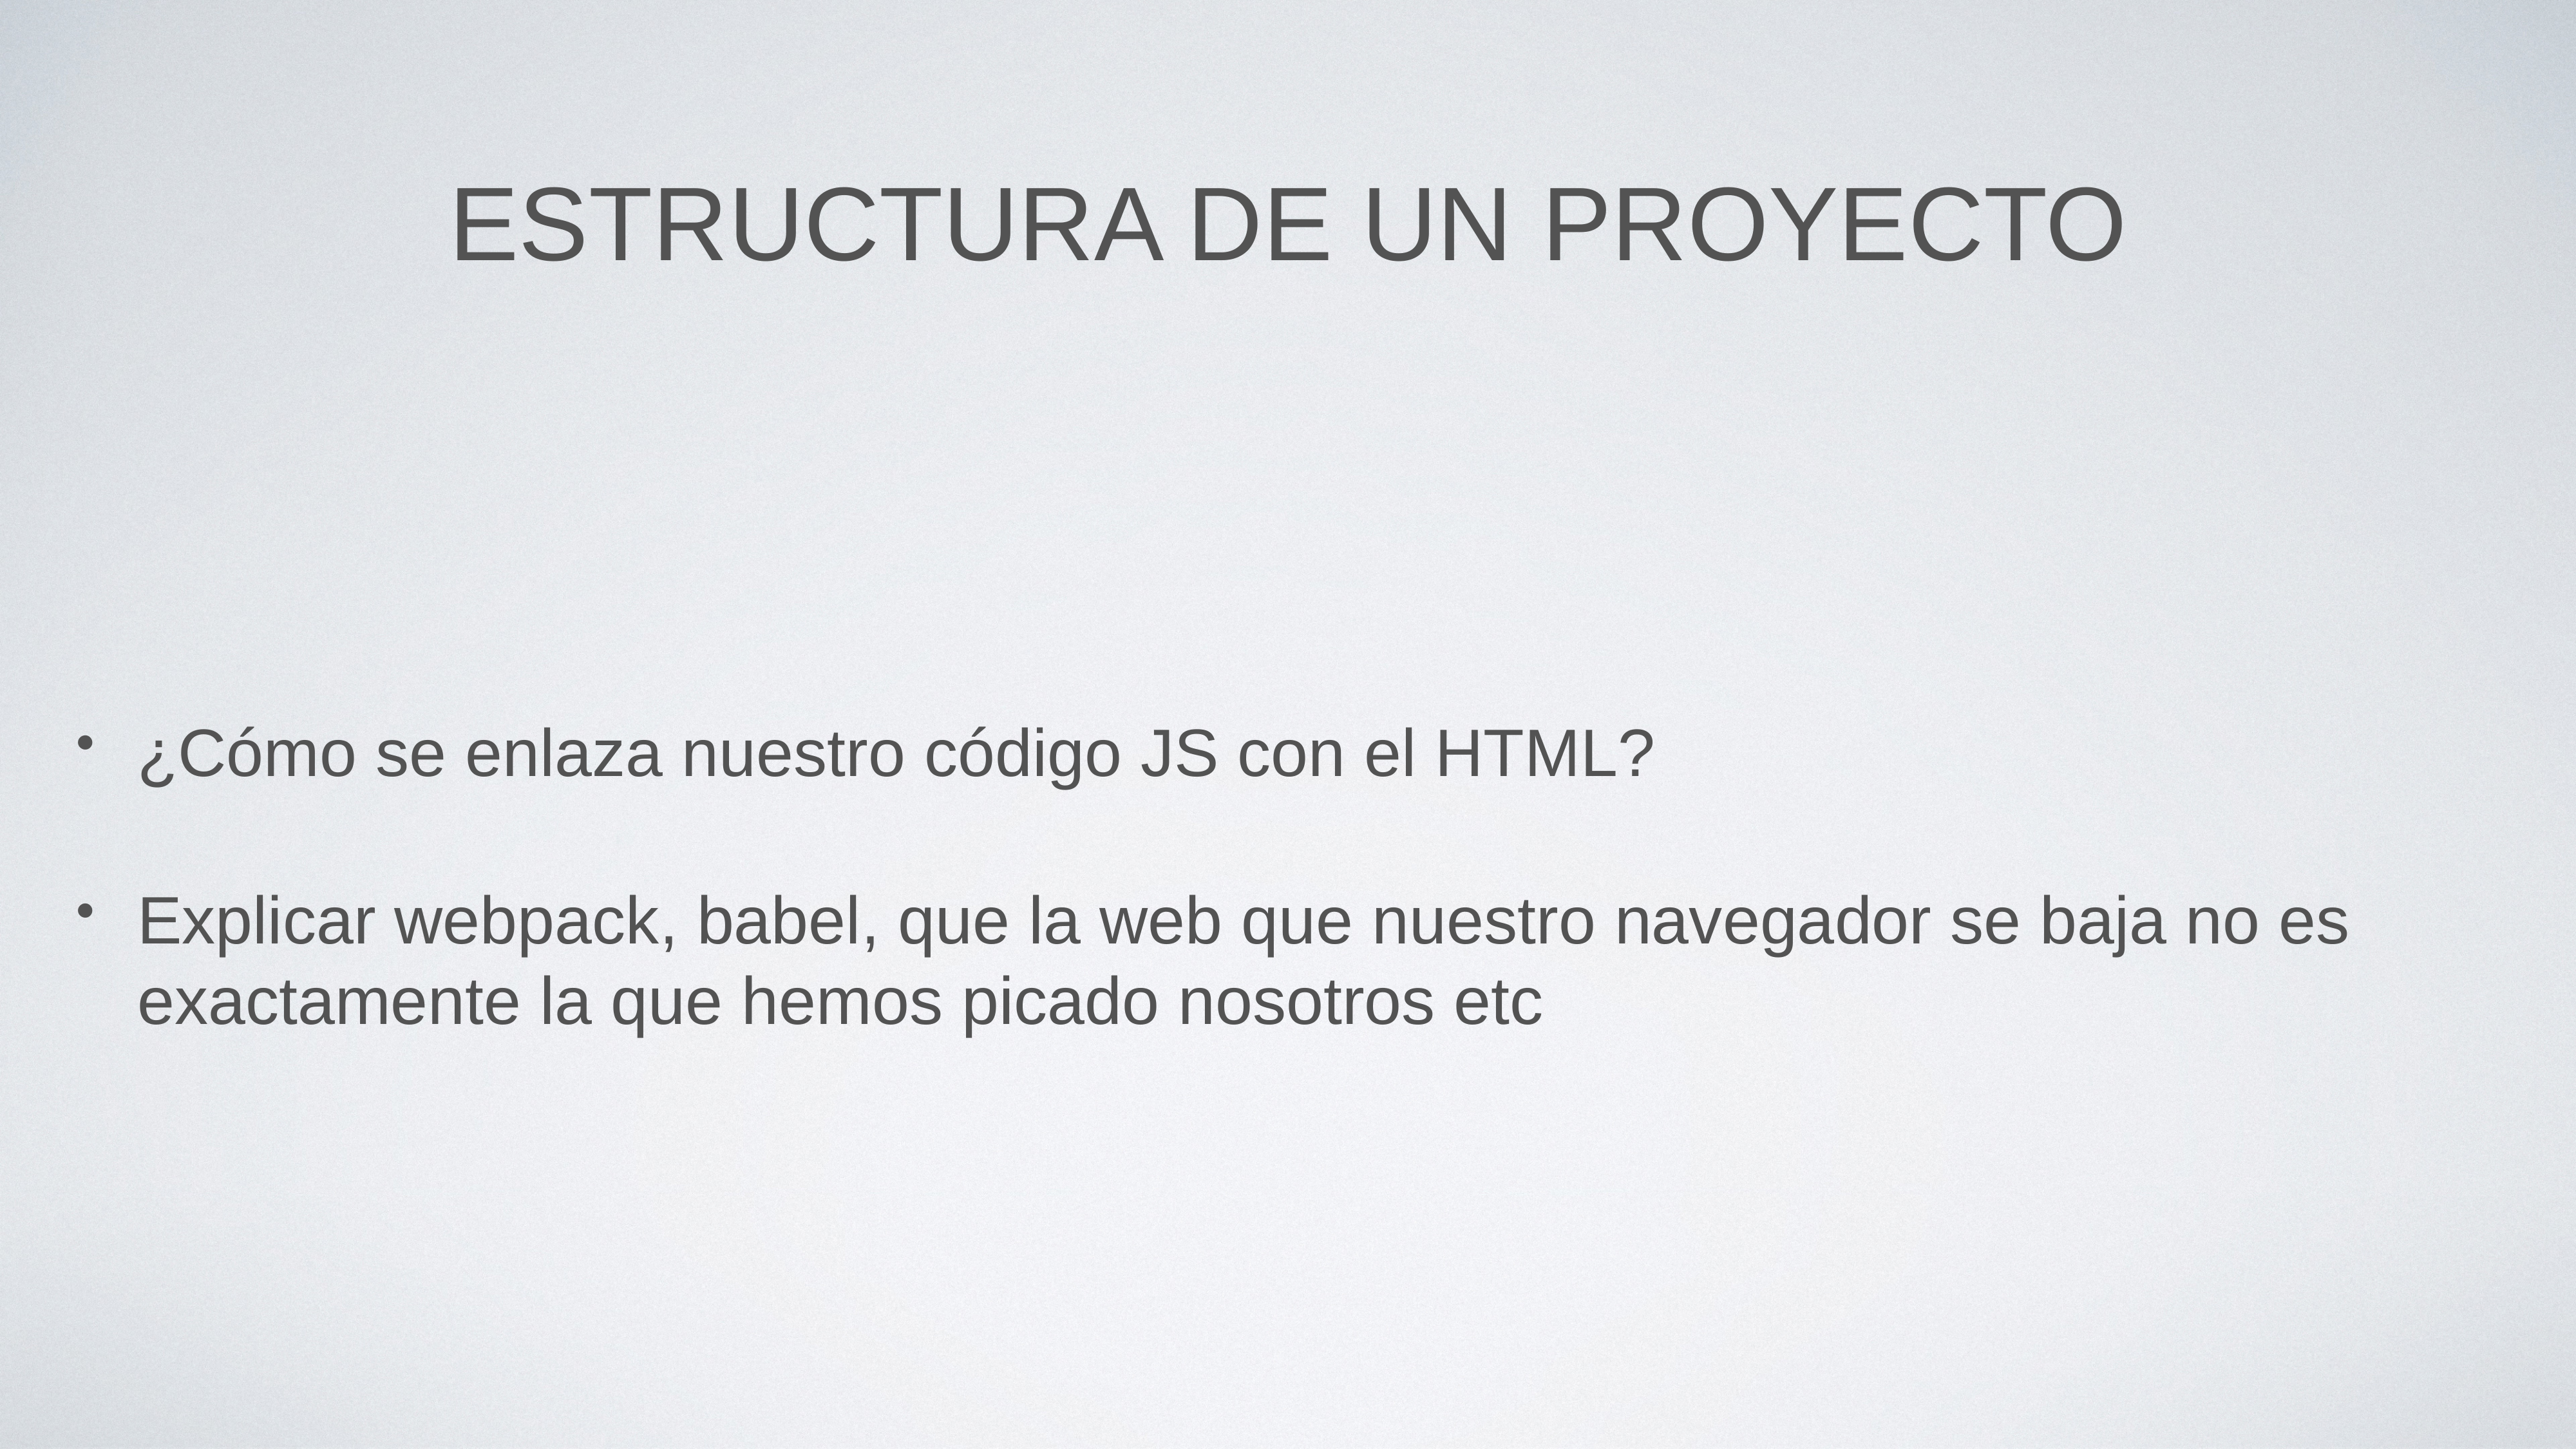

# Estructura de un proyecto
¿Cómo se enlaza nuestro código JS con el HTML?
Explicar webpack, babel, que la web que nuestro navegador se baja no es exactamente la que hemos picado nosotros etc